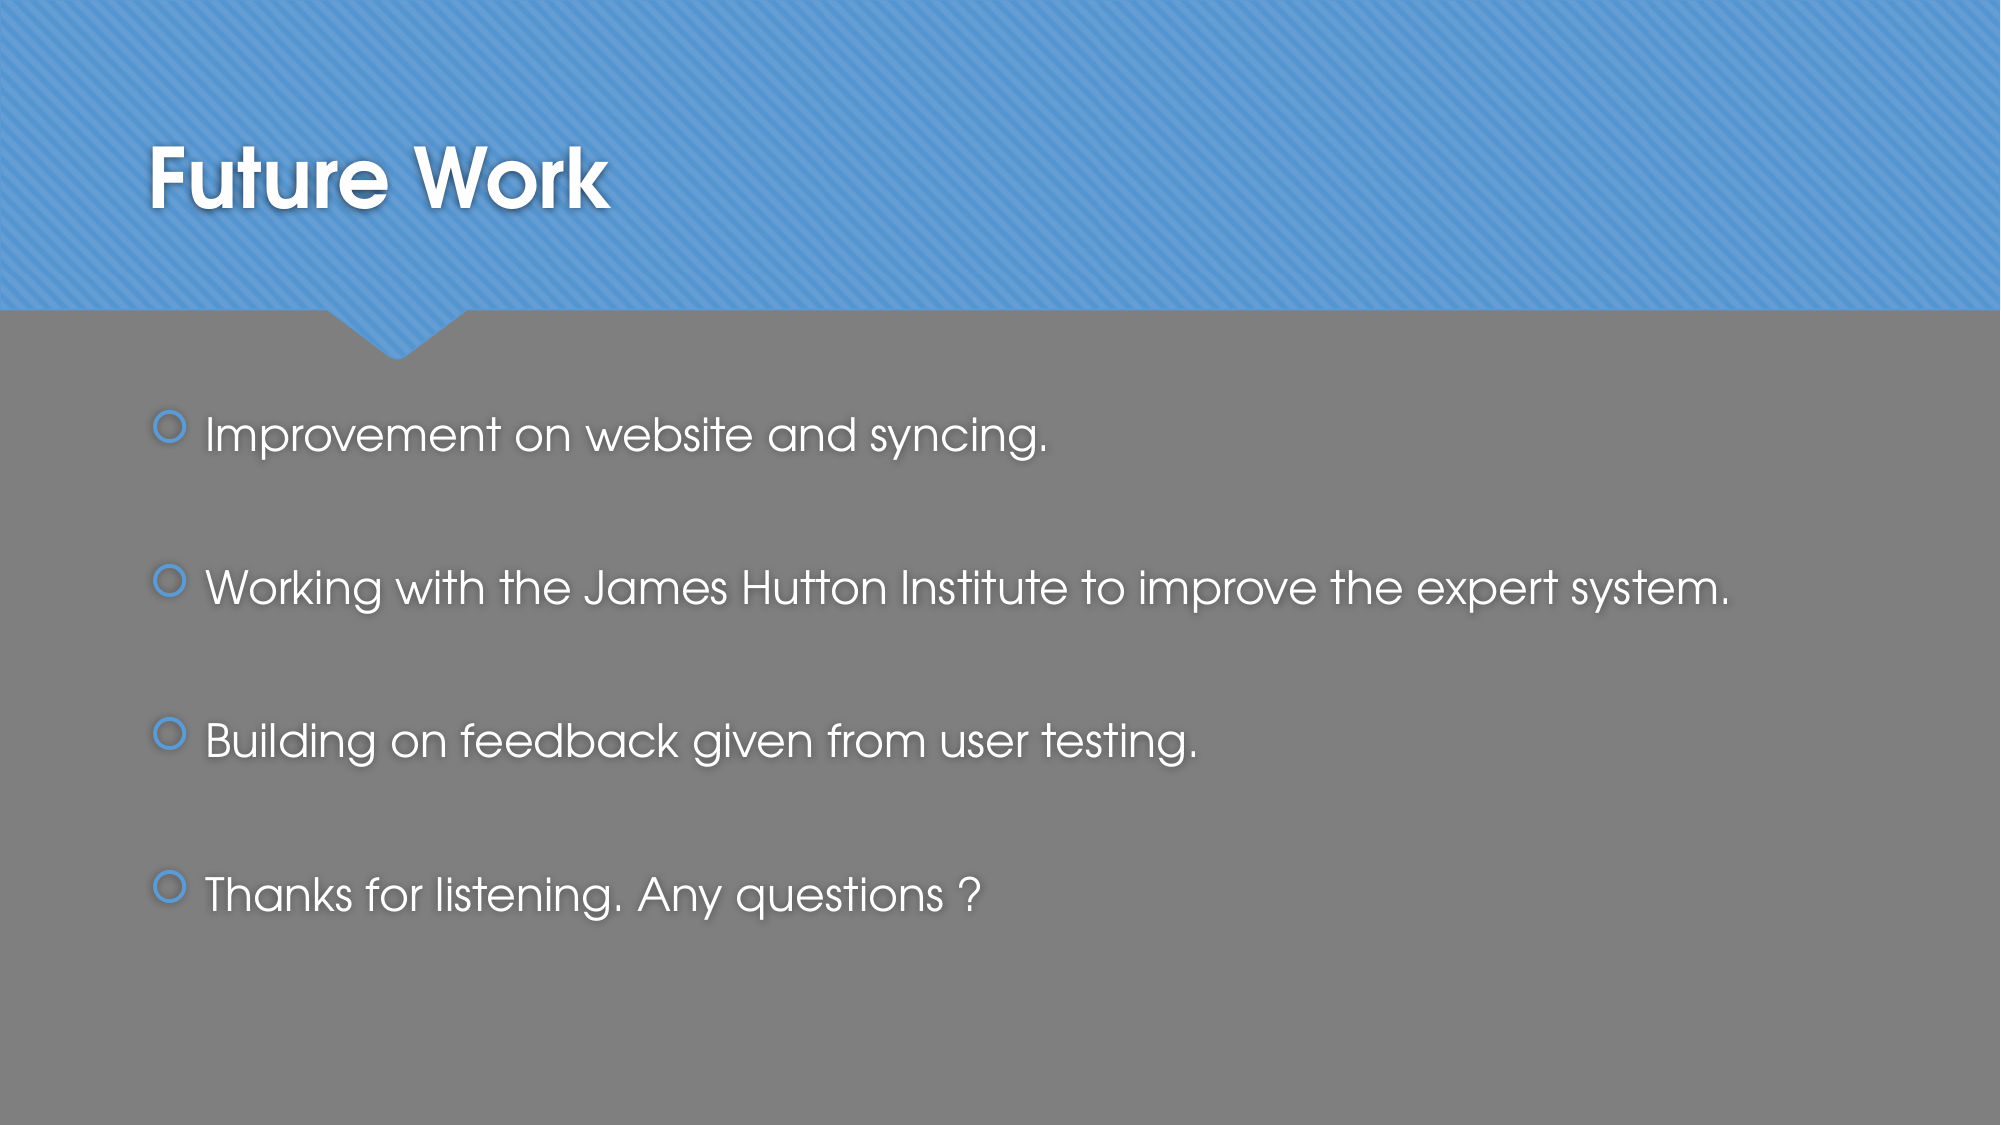

# Future Work
Improvement on website and syncing.

Working with the James Hutton Institute to improve the expert system.

Building on feedback given from user testing.

Thanks for listening. Any questions ?